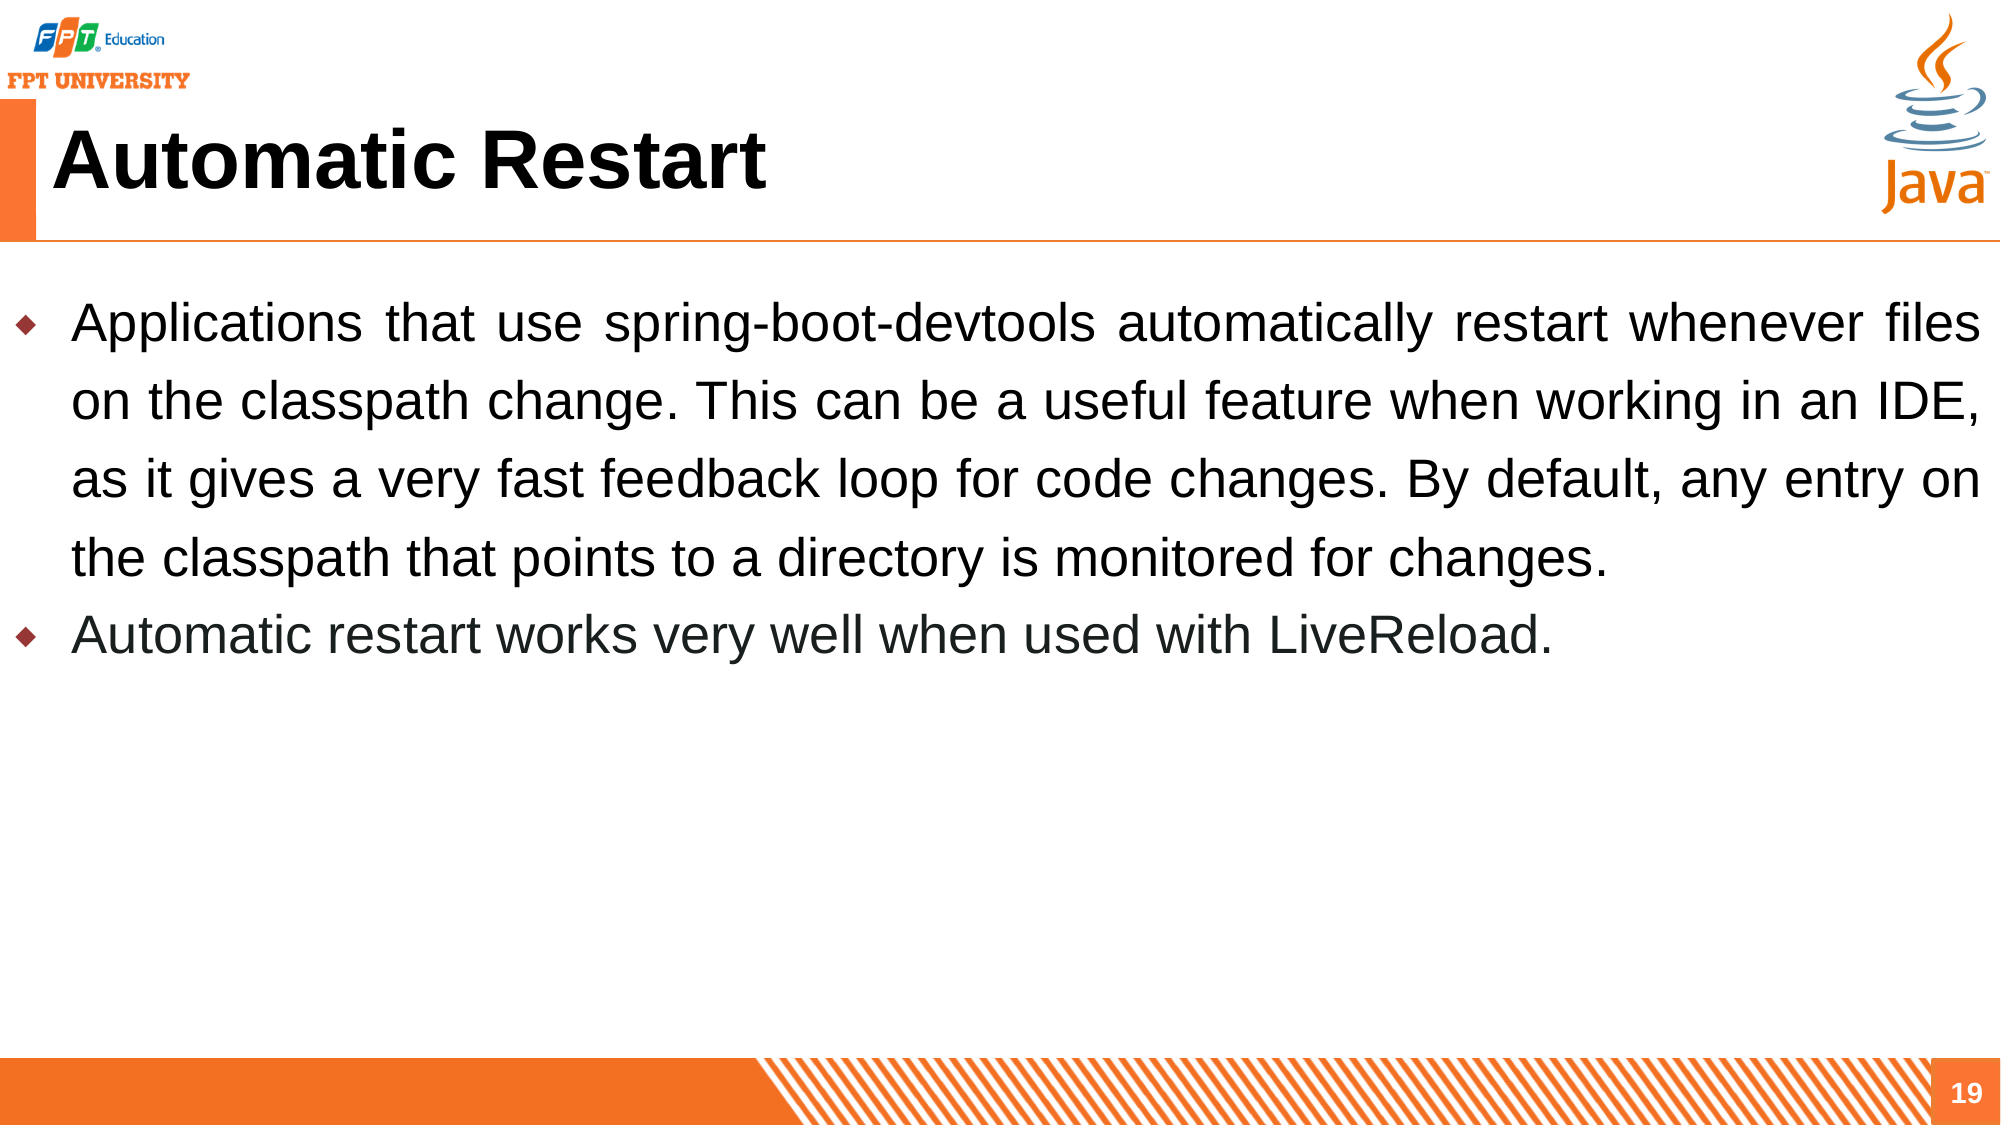

# Automatic Restart
Applications that use spring-boot-devtools automatically restart whenever files on the classpath change. This can be a useful feature when working in an IDE, as it gives a very fast feedback loop for code changes. By default, any entry on the classpath that points to a directory is monitored for changes.
Automatic restart works very well when used with LiveReload.
19